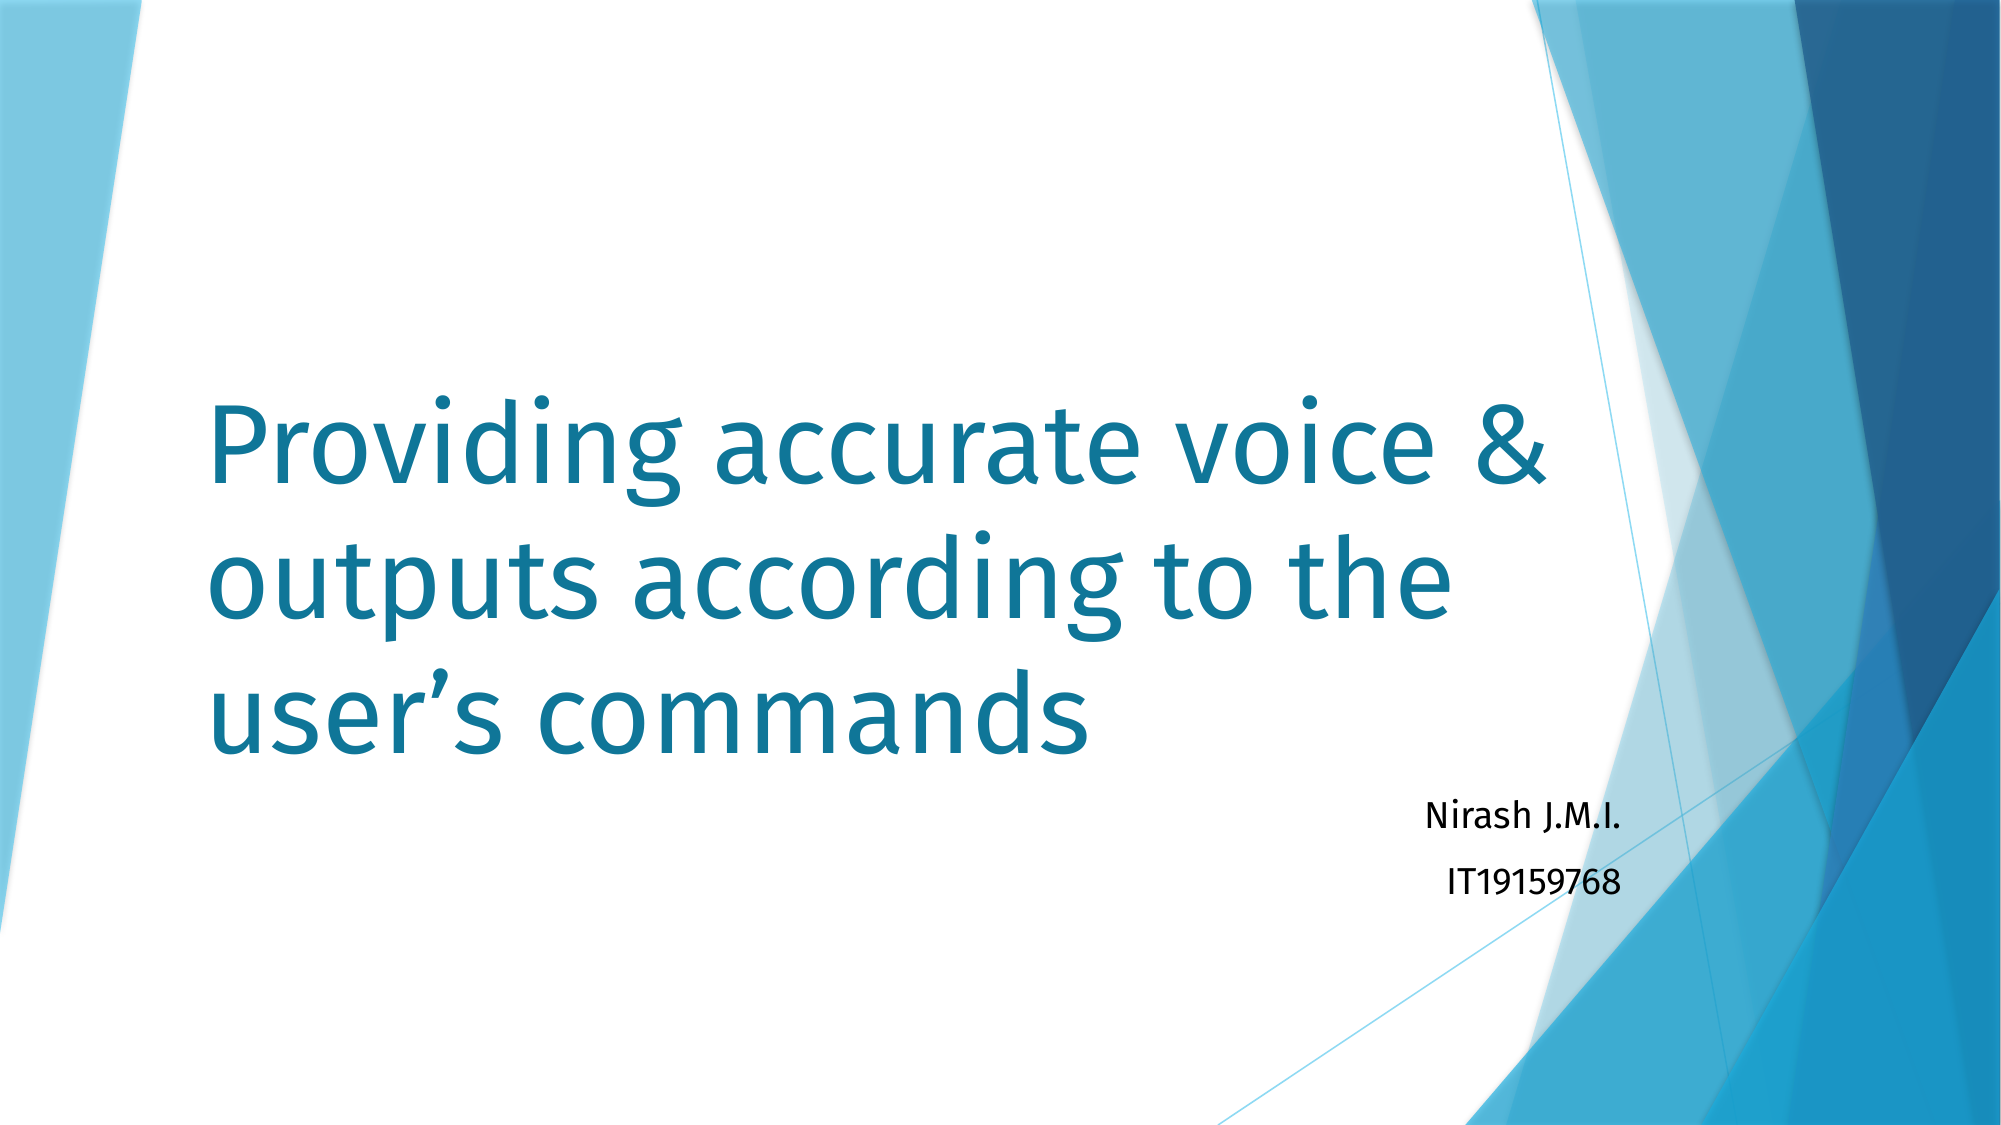

# Providing accurate voice & outputs according to the user’s commands
Nirash J.M.I.
IT19159768